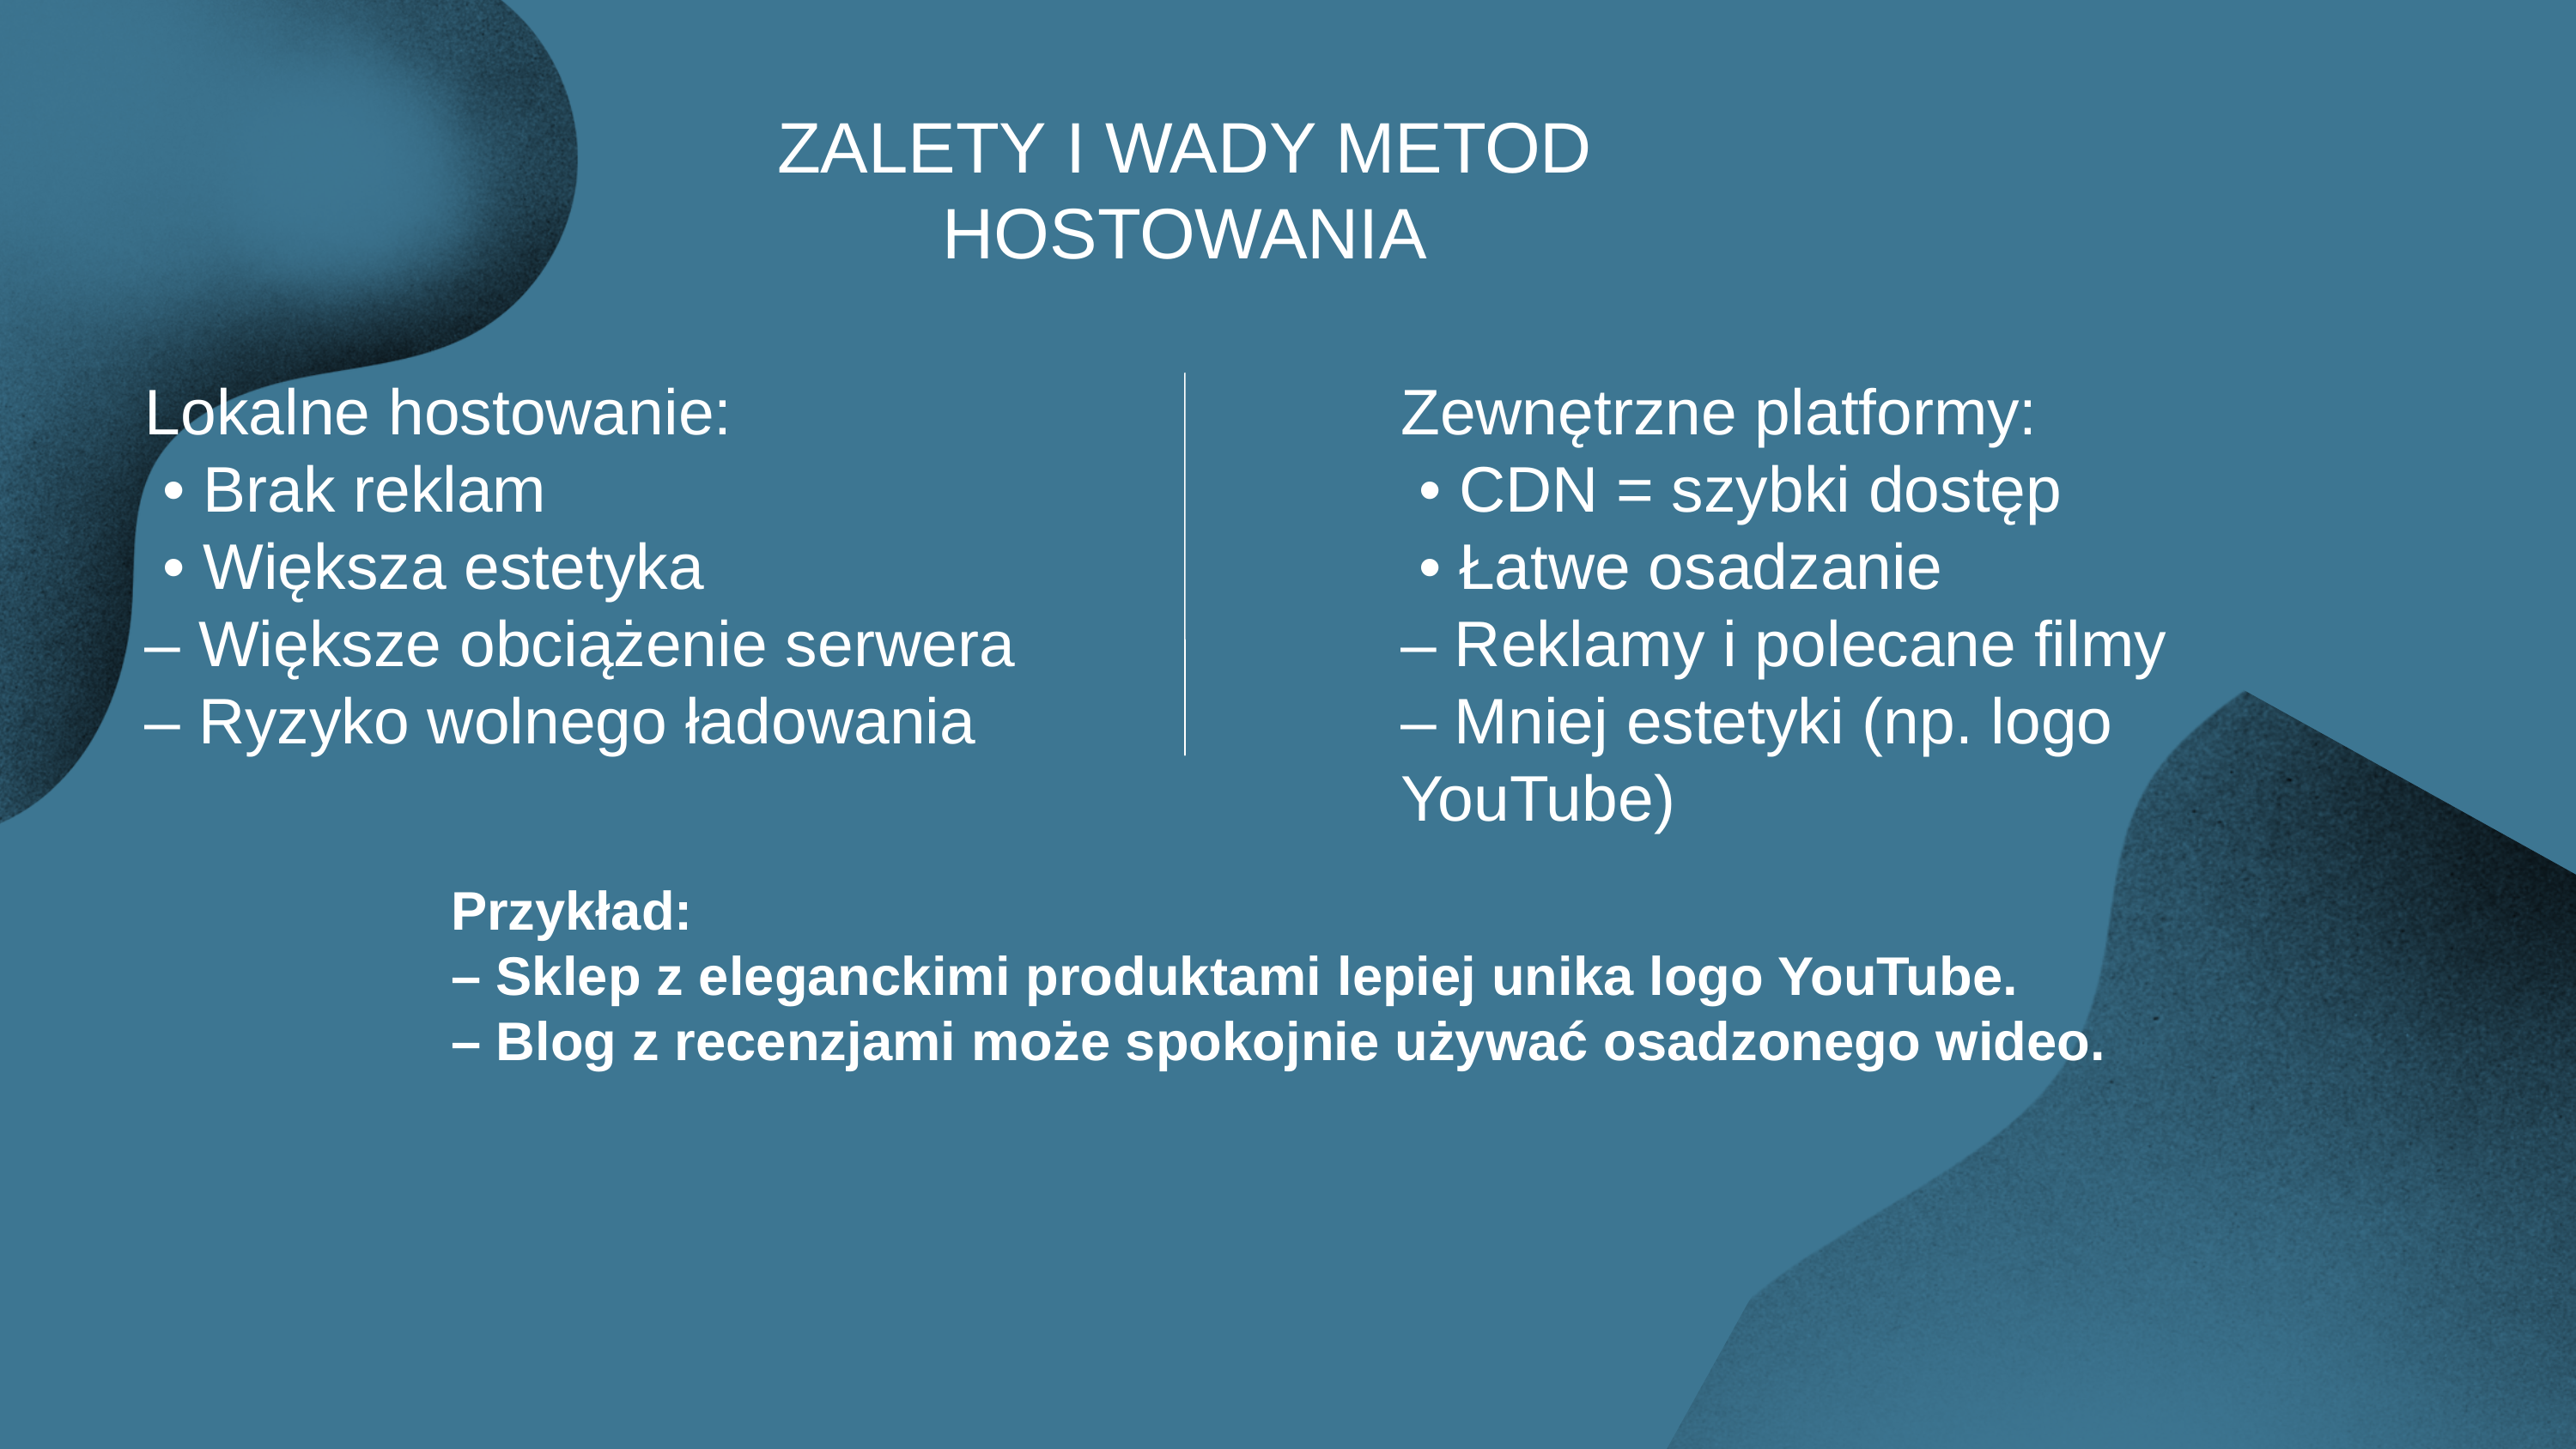

ZALETY I WADY METOD HOSTOWANIA
Lokalne hostowanie:
 • Brak reklam
 • Większa estetyka
– Większe obciążenie serwera
– Ryzyko wolnego ładowania

Zewnętrzne platformy:
 • CDN = szybki dostęp
 • Łatwe osadzanie
– Reklamy i polecane filmy
– Mniej estetyki (np. logo YouTube)

Przykład:
– Sklep z eleganckimi produktami lepiej unika logo YouTube.
– Blog z recenzjami może spokojnie używać osadzonego wideo.